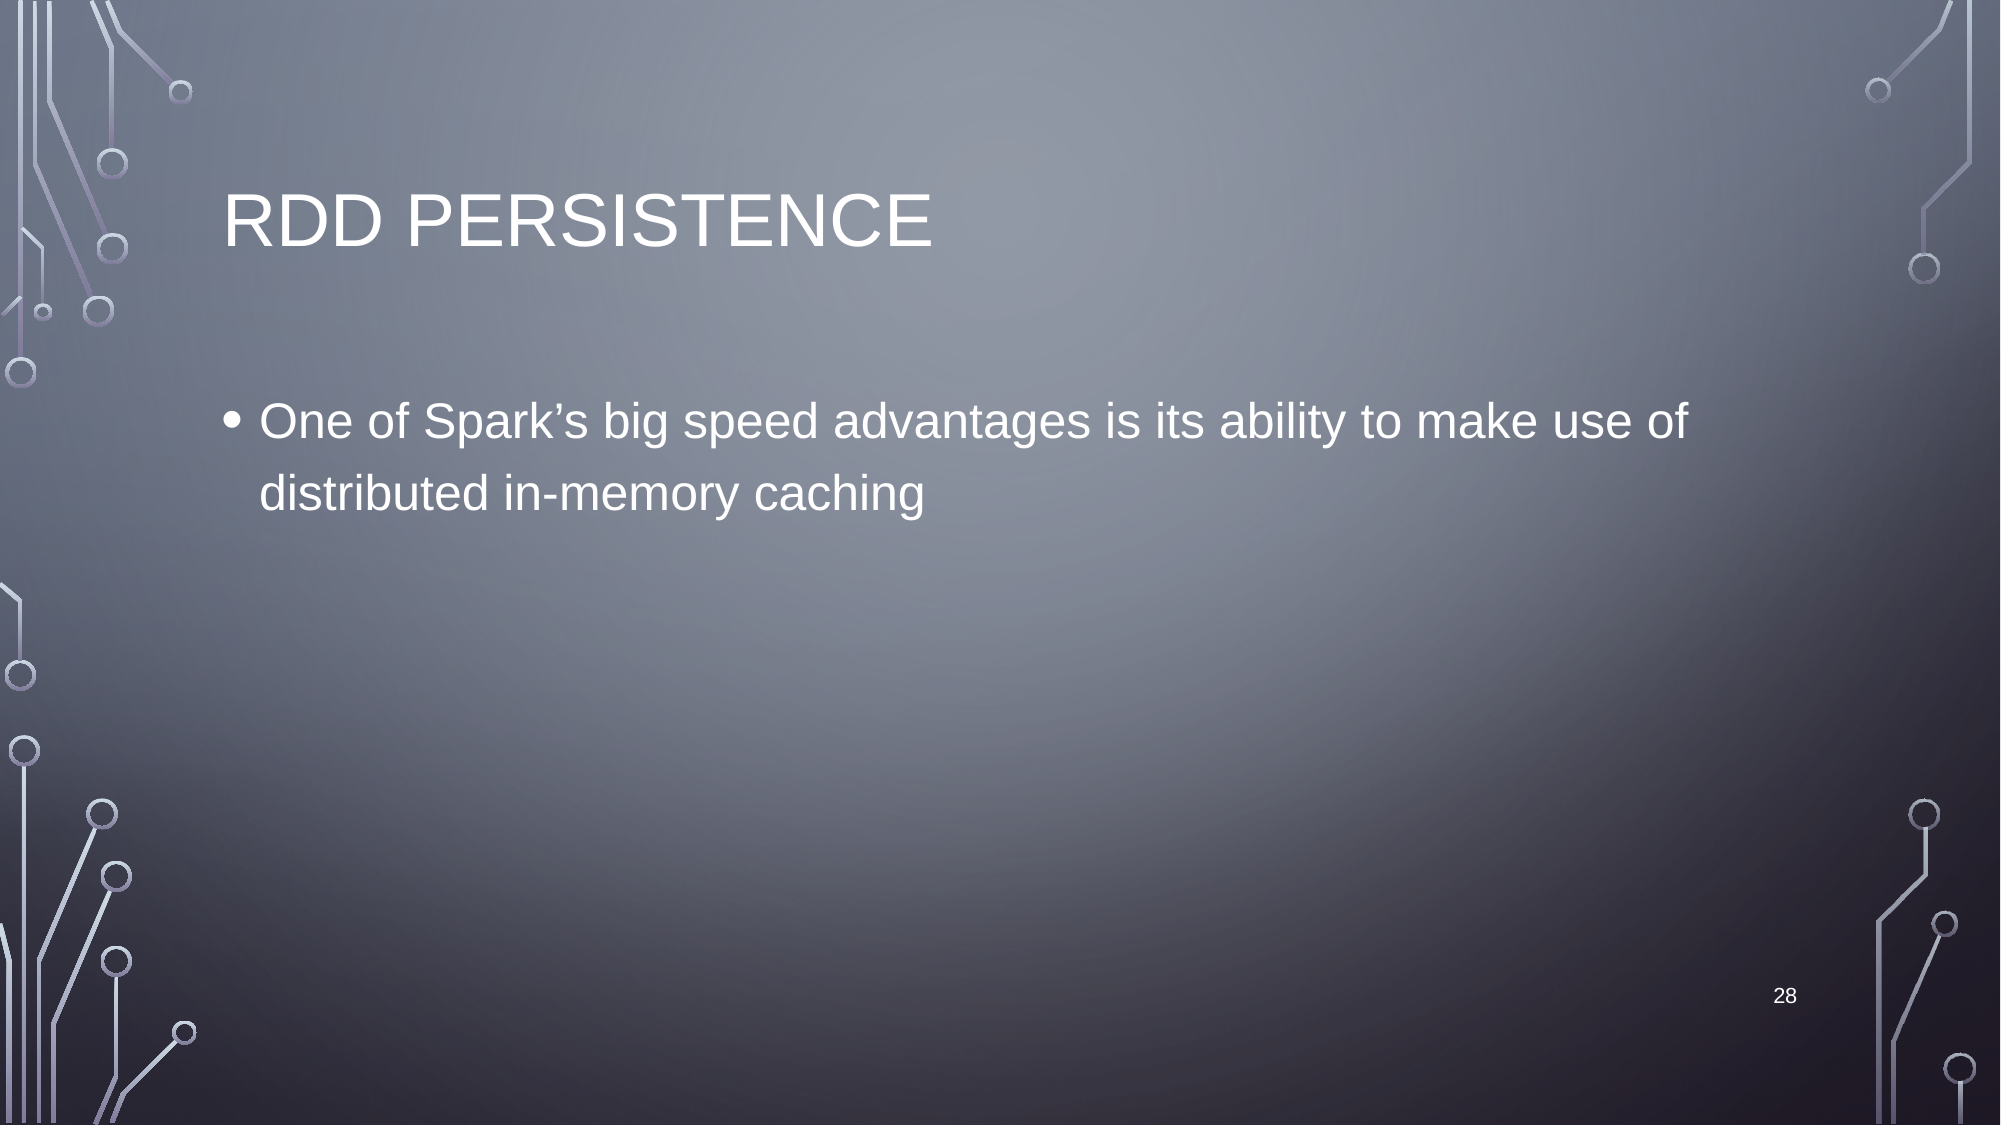

# RDD PERSISTENCE
One of Spark’s big speed advantages is its ability to make use of distributed in-memory caching
28